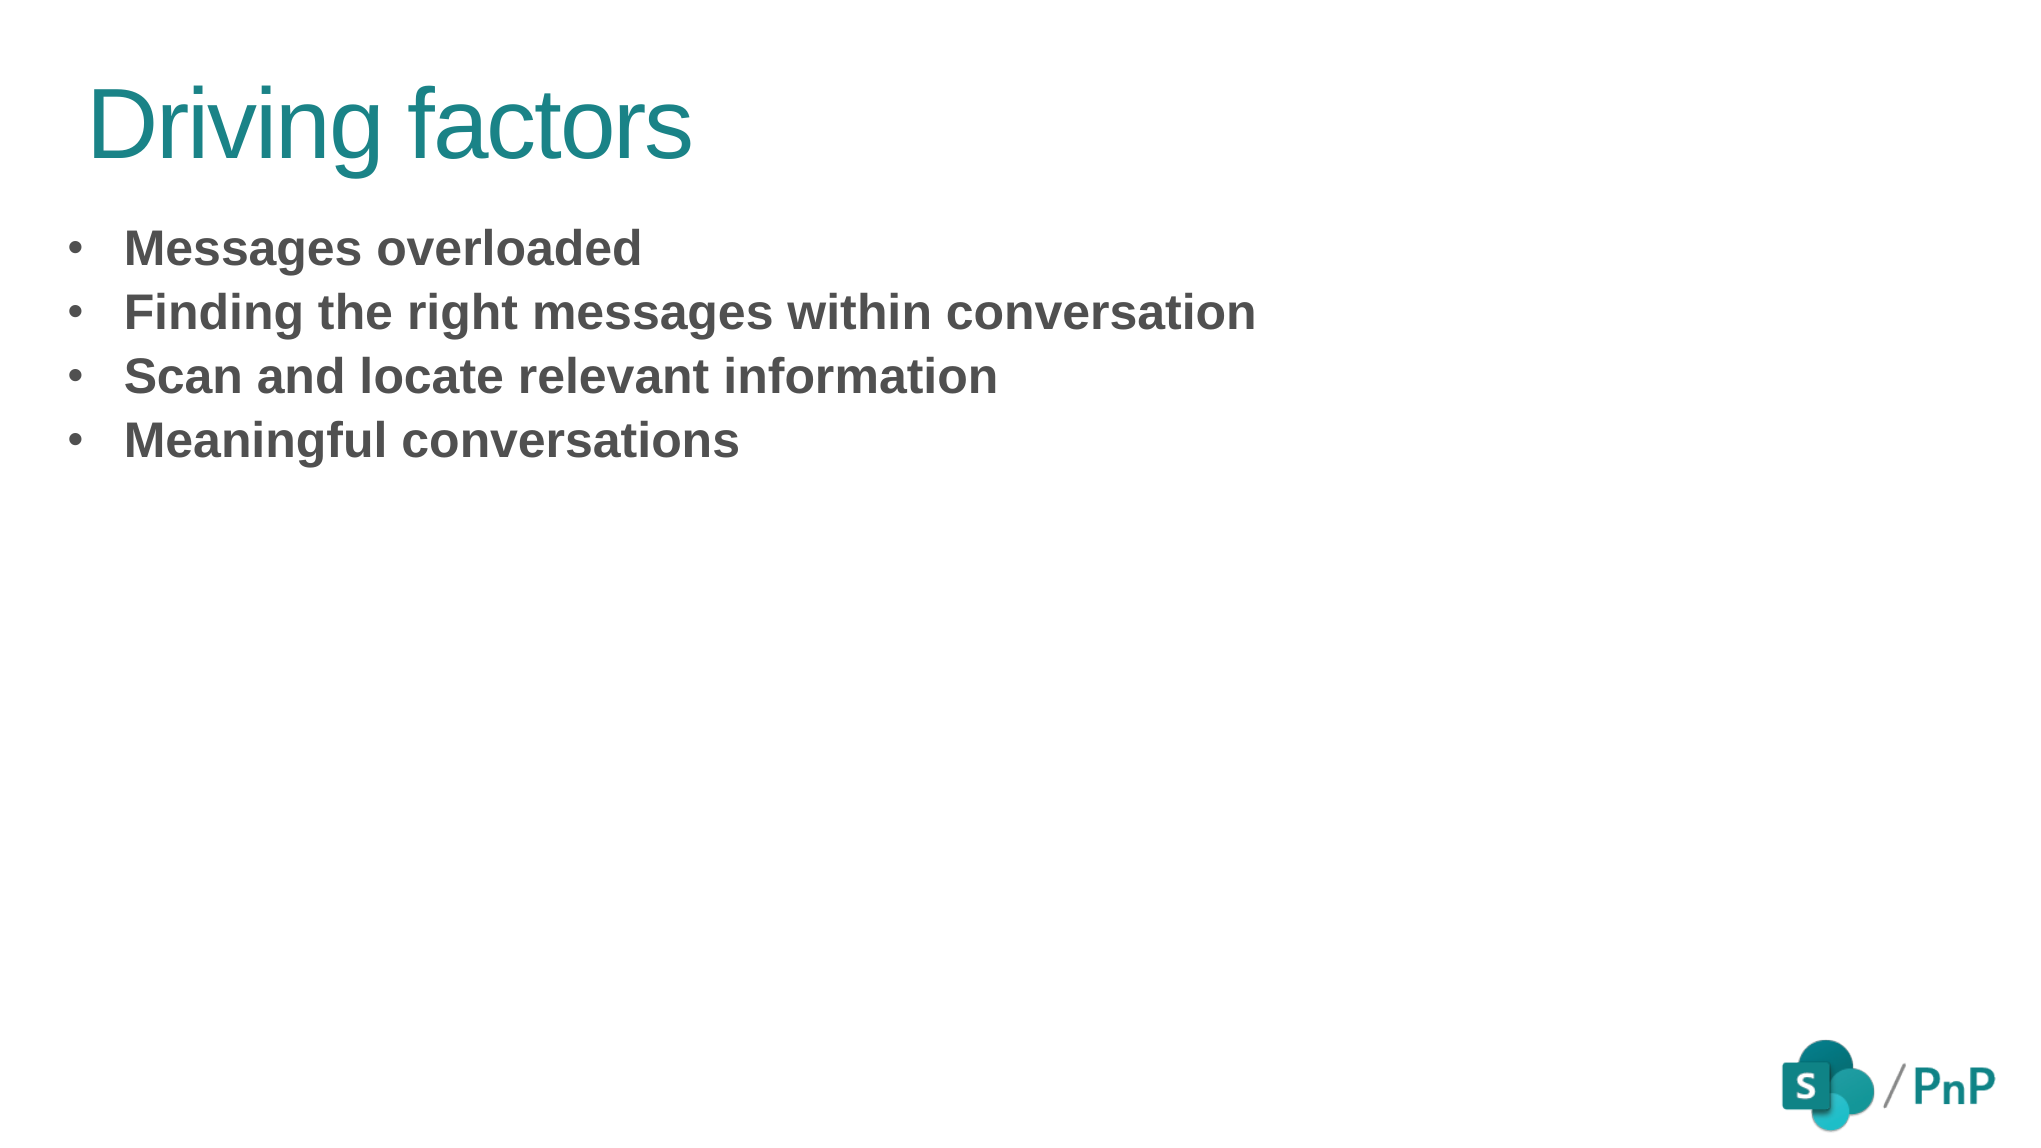

Driving factors
Messages overloaded
Finding the right messages within conversation
Scan and locate relevant information
Meaningful conversations